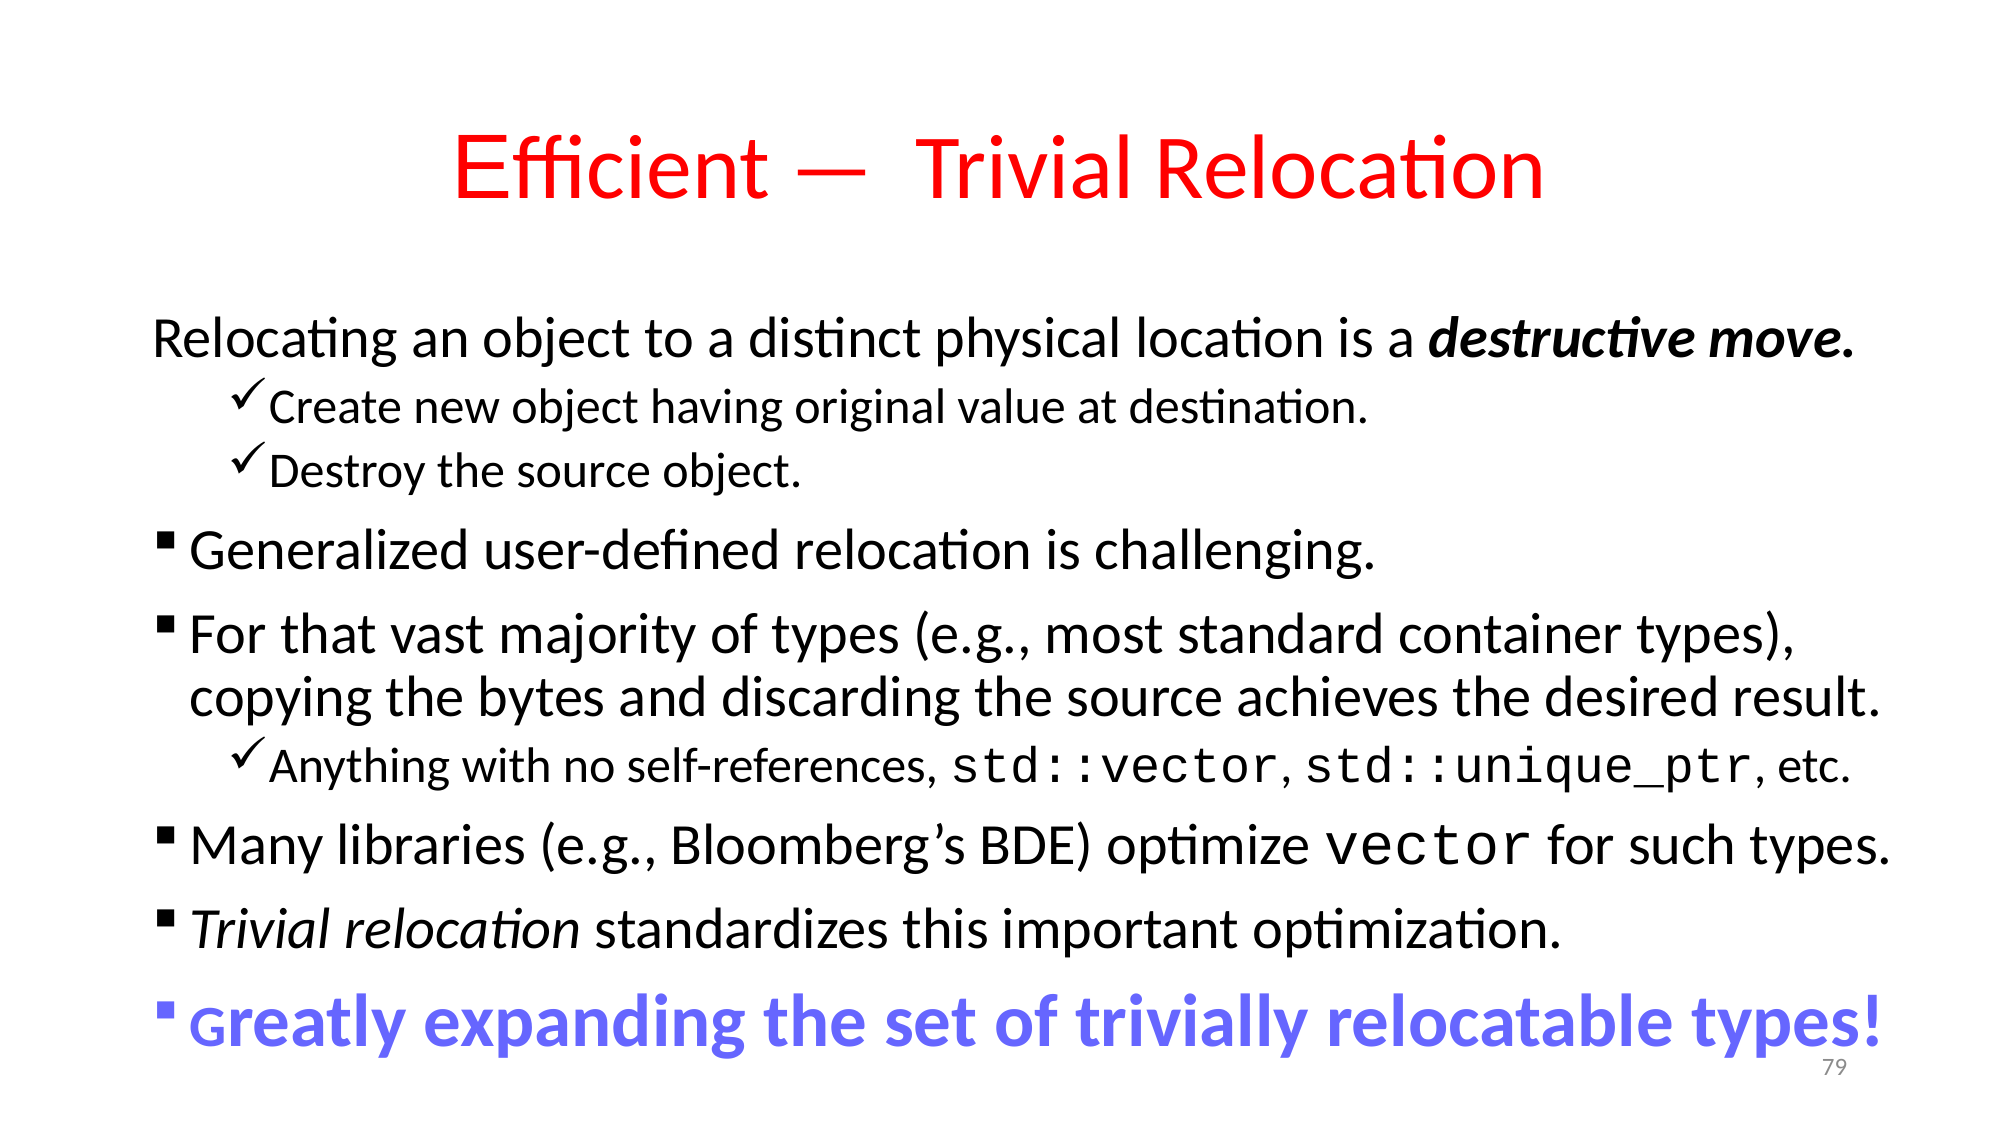

# Efficient —  Trivial Relocation
Relocating an object to a distinct physical location is a destructive move.
Create new object having original value at destination.
Destroy the source object.
Generalized user-defined relocation is challenging.
For that vast majority of types (e.g., most standard container types), copying the bytes and discarding the source achieves the desired result.
Anything with no self-references, std::vector, std::unique_ptr, etc.
Many libraries (e.g., Bloomberg’s BDE) optimize vector for such types.
Trivial relocation standardizes this important optimization.
Greatly expanding the set of trivially relocatable types!

79